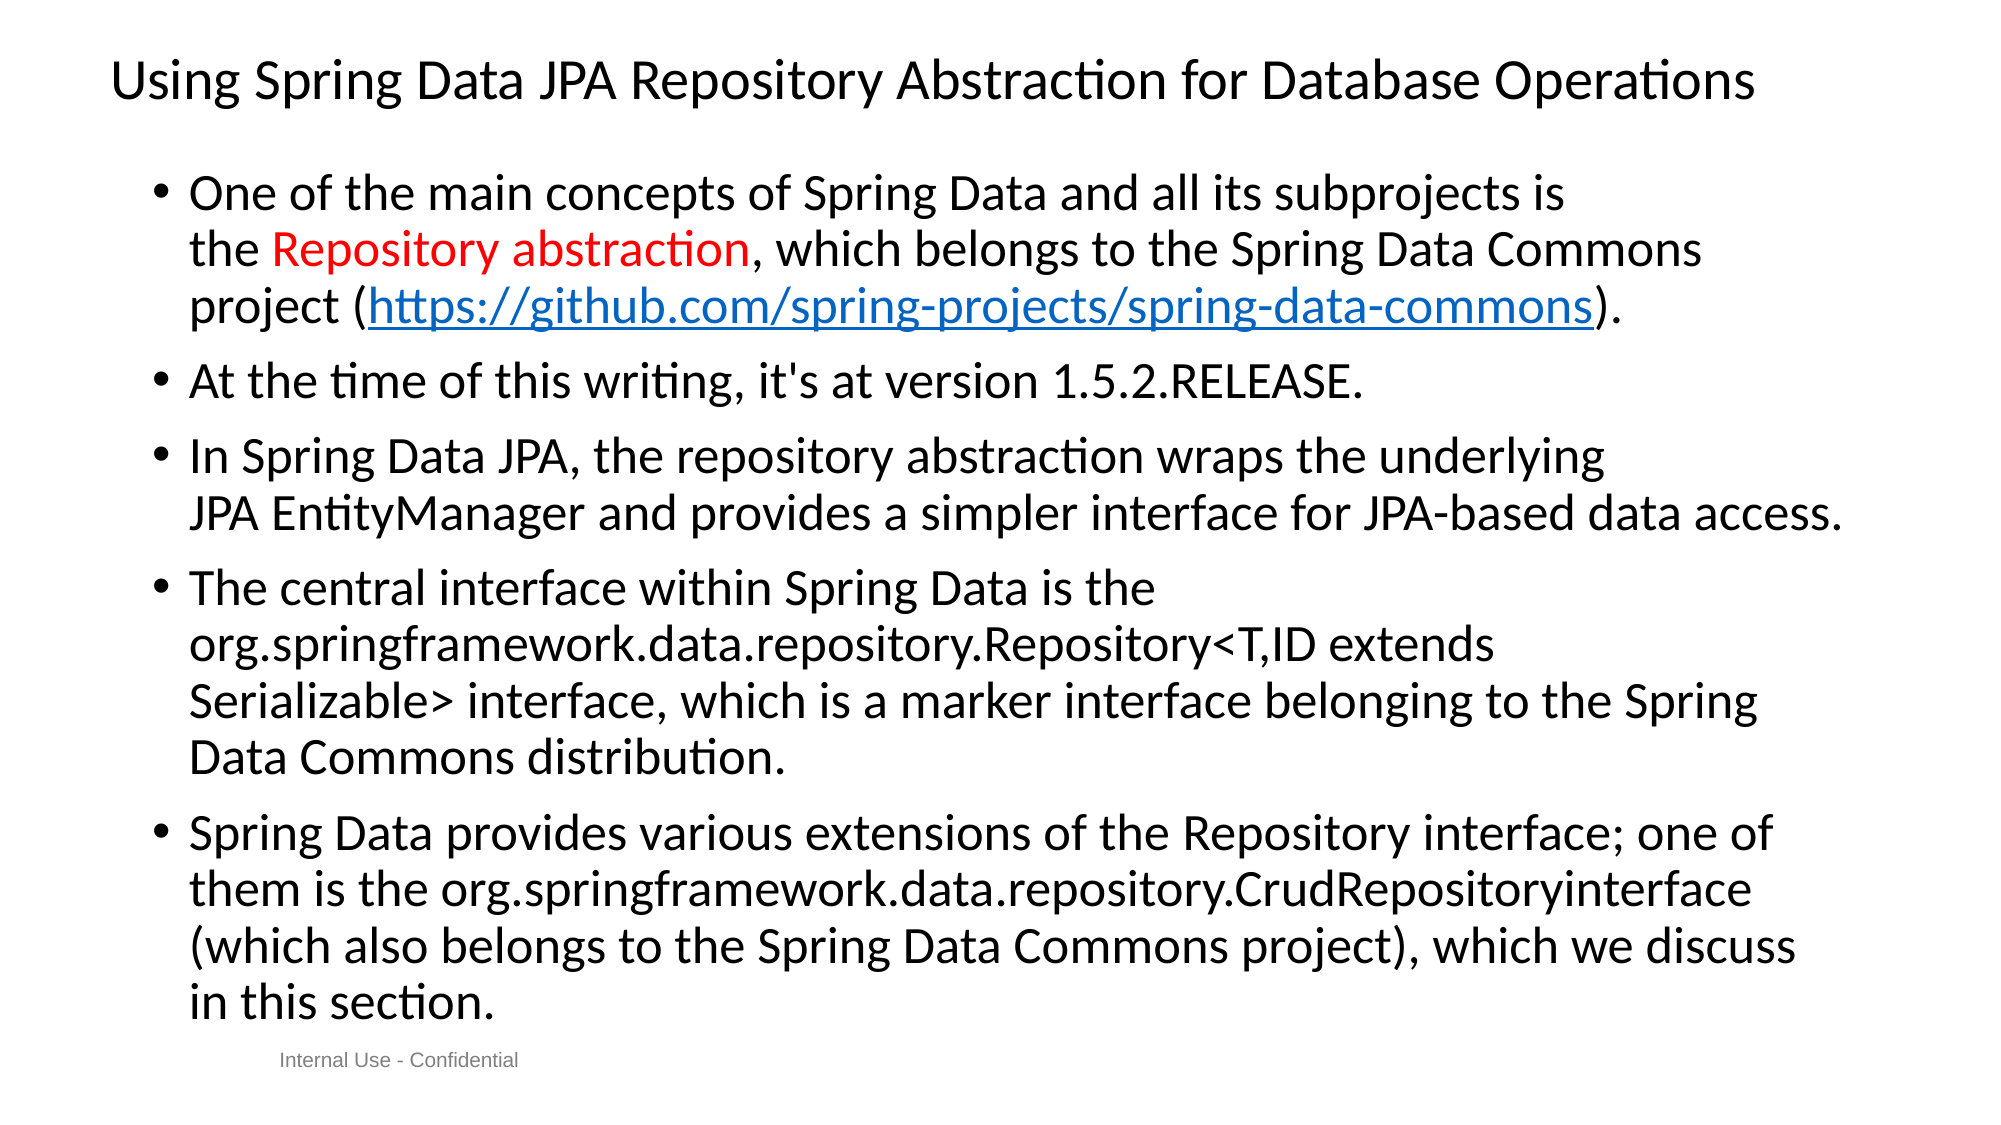

# Using Spring Data JPA Repository Abstraction for Database Operations
One of the main concepts of Spring Data and all its subprojects is the Repository abstraction, which belongs to the Spring Data Commons project (https://github.com/spring-projects/spring-data-commons).
At the time of this writing, it's at version 1.5.2.RELEASE.
In Spring Data JPA, the repository abstraction wraps the underlying JPA EntityManager and provides a simpler interface for JPA-based data access.
The central interface within Spring Data is the org.springframework.data.repository.Repository<T,ID extends Serializable> interface, which is a marker interface belonging to the Spring Data Commons distribution.
Spring Data provides various extensions of the Repository interface; one of them is the org.springframework.data.repository.CrudRepositoryinterface (which also belongs to the Spring Data Commons project), which we discuss in this section.